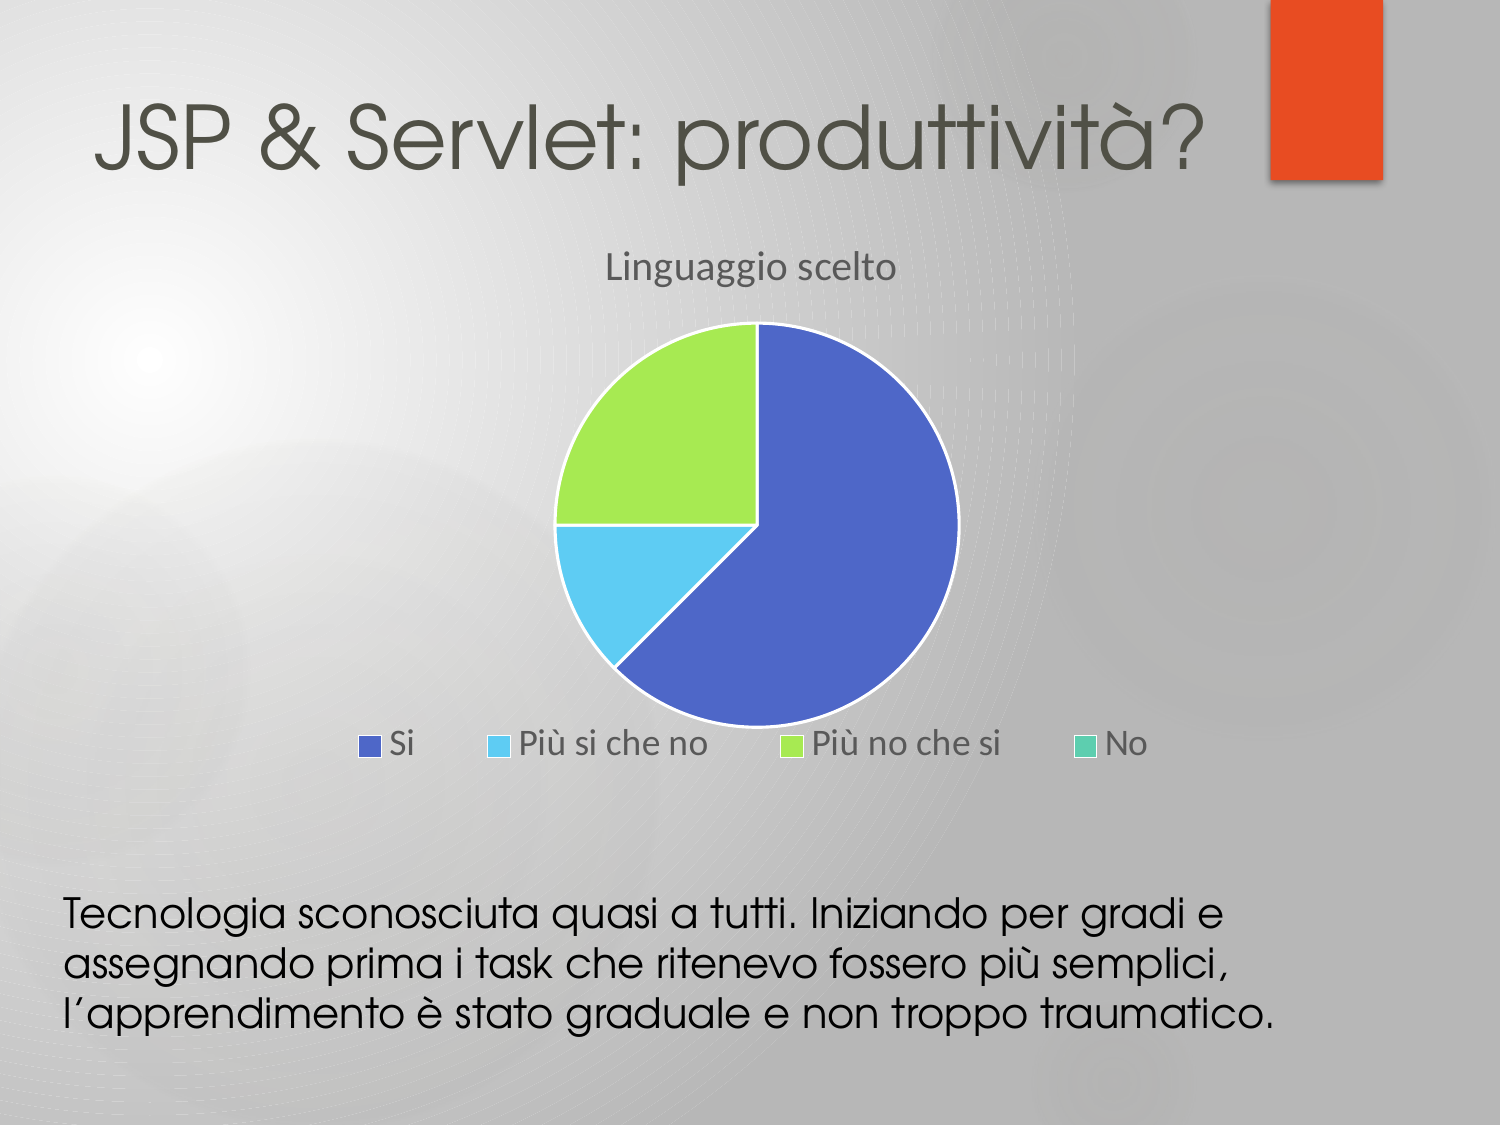

# JSP & Servlet: produttività?

### Chart: Linguaggio scelto

| Category | Google Code |
|---|---|
| Si | 5.0 |
| Più si che no | 1.0 |
| Più no che si | 2.0 |
| No | 0.0 |
Tecnologia sconosciuta quasi a tutti. Iniziando per gradi e assegnando prima i task che ritenevo fossero più semplici, l’apprendimento è stato graduale e non troppo traumatico.